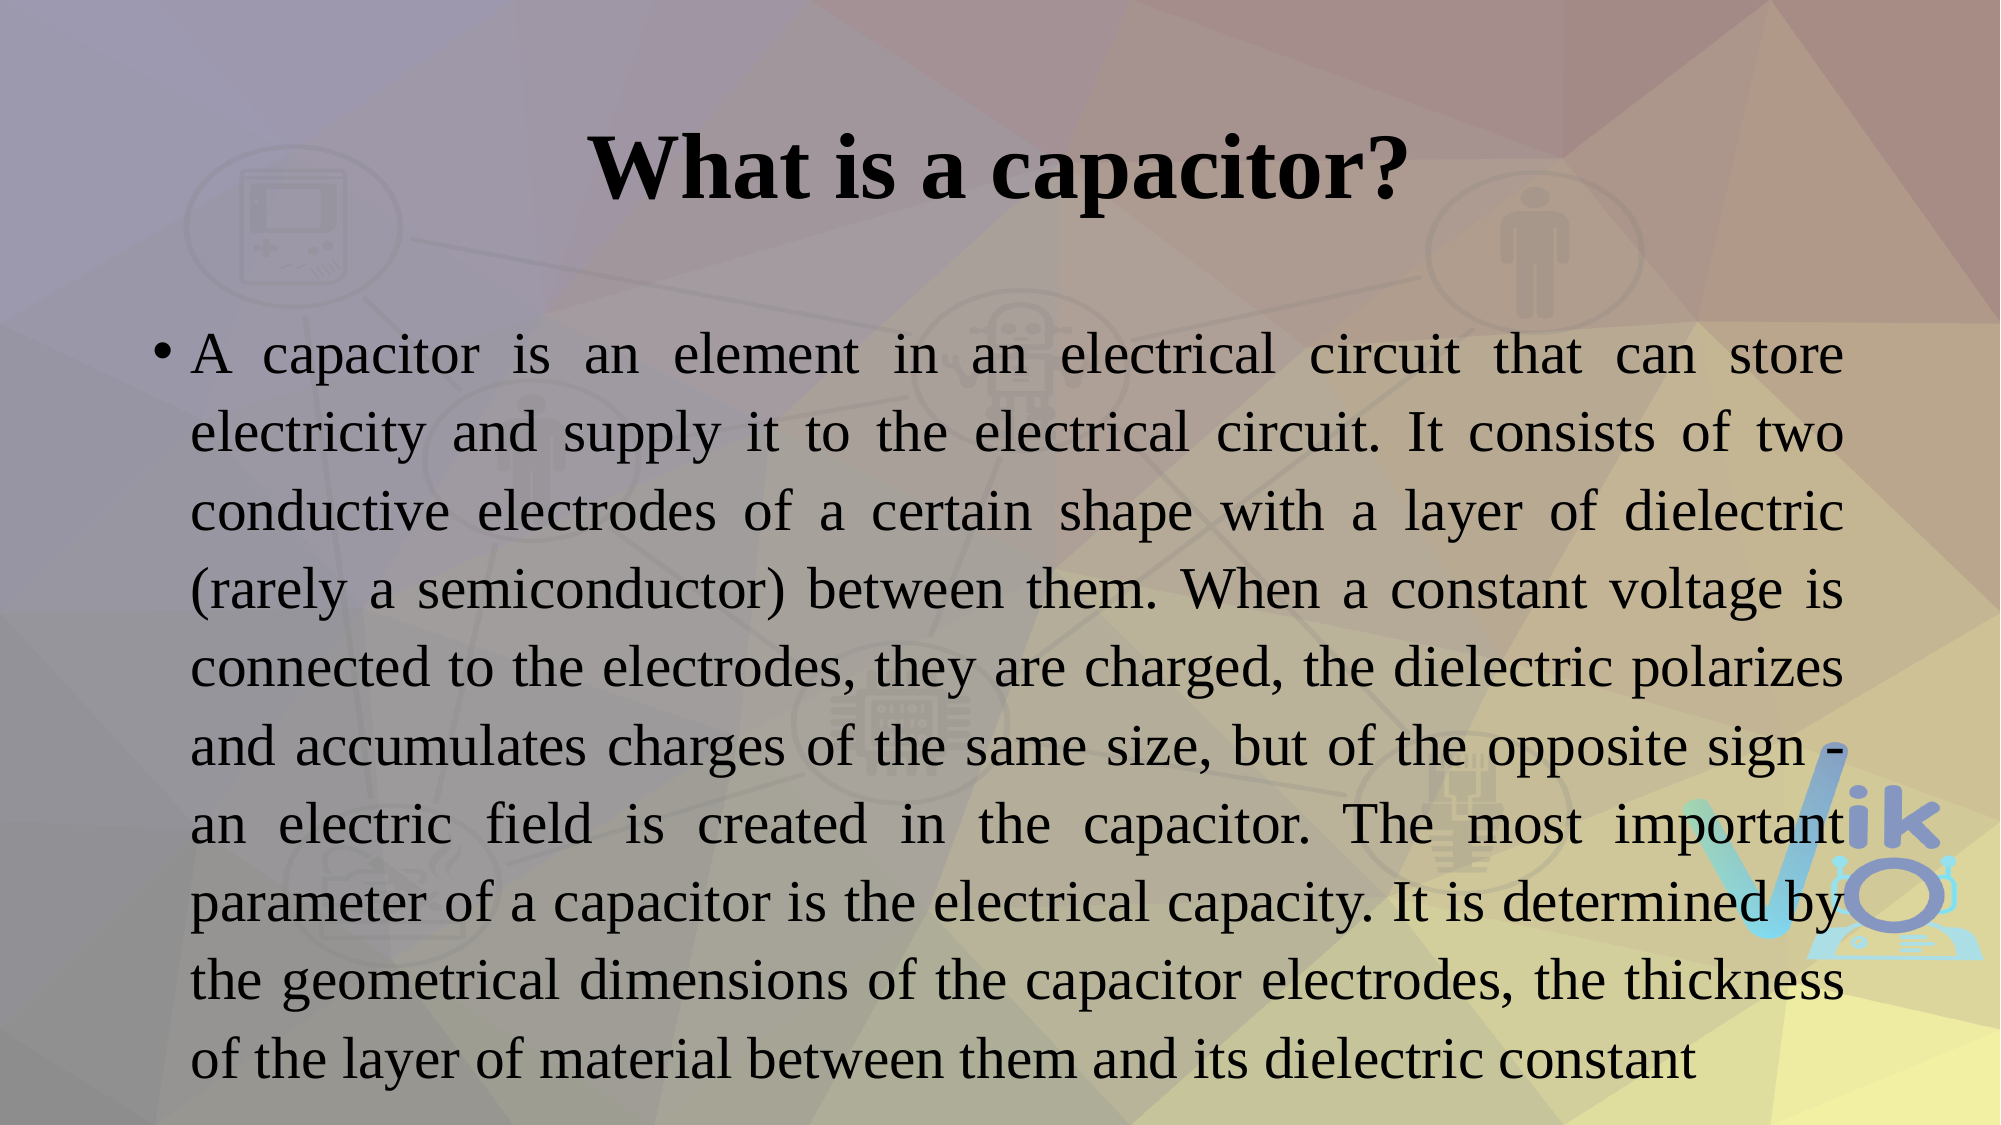

# What is a capacitor?
A capacitor is an element in an electrical circuit that can store electricity and supply it to the electrical circuit. It consists of two conductive electrodes of a certain shape with a layer of dielectric (rarely a semiconductor) between them. When a constant voltage is connected to the electrodes, they are charged, the dielectric polarizes and accumulates charges of the same size, but of the opposite sign - an electric field is created in the capacitor. The most important parameter of a capacitor is the electrical capacity. It is determined by the geometrical dimensions of the capacitor electrodes, the thickness of the layer of material between them and its dielectric constant